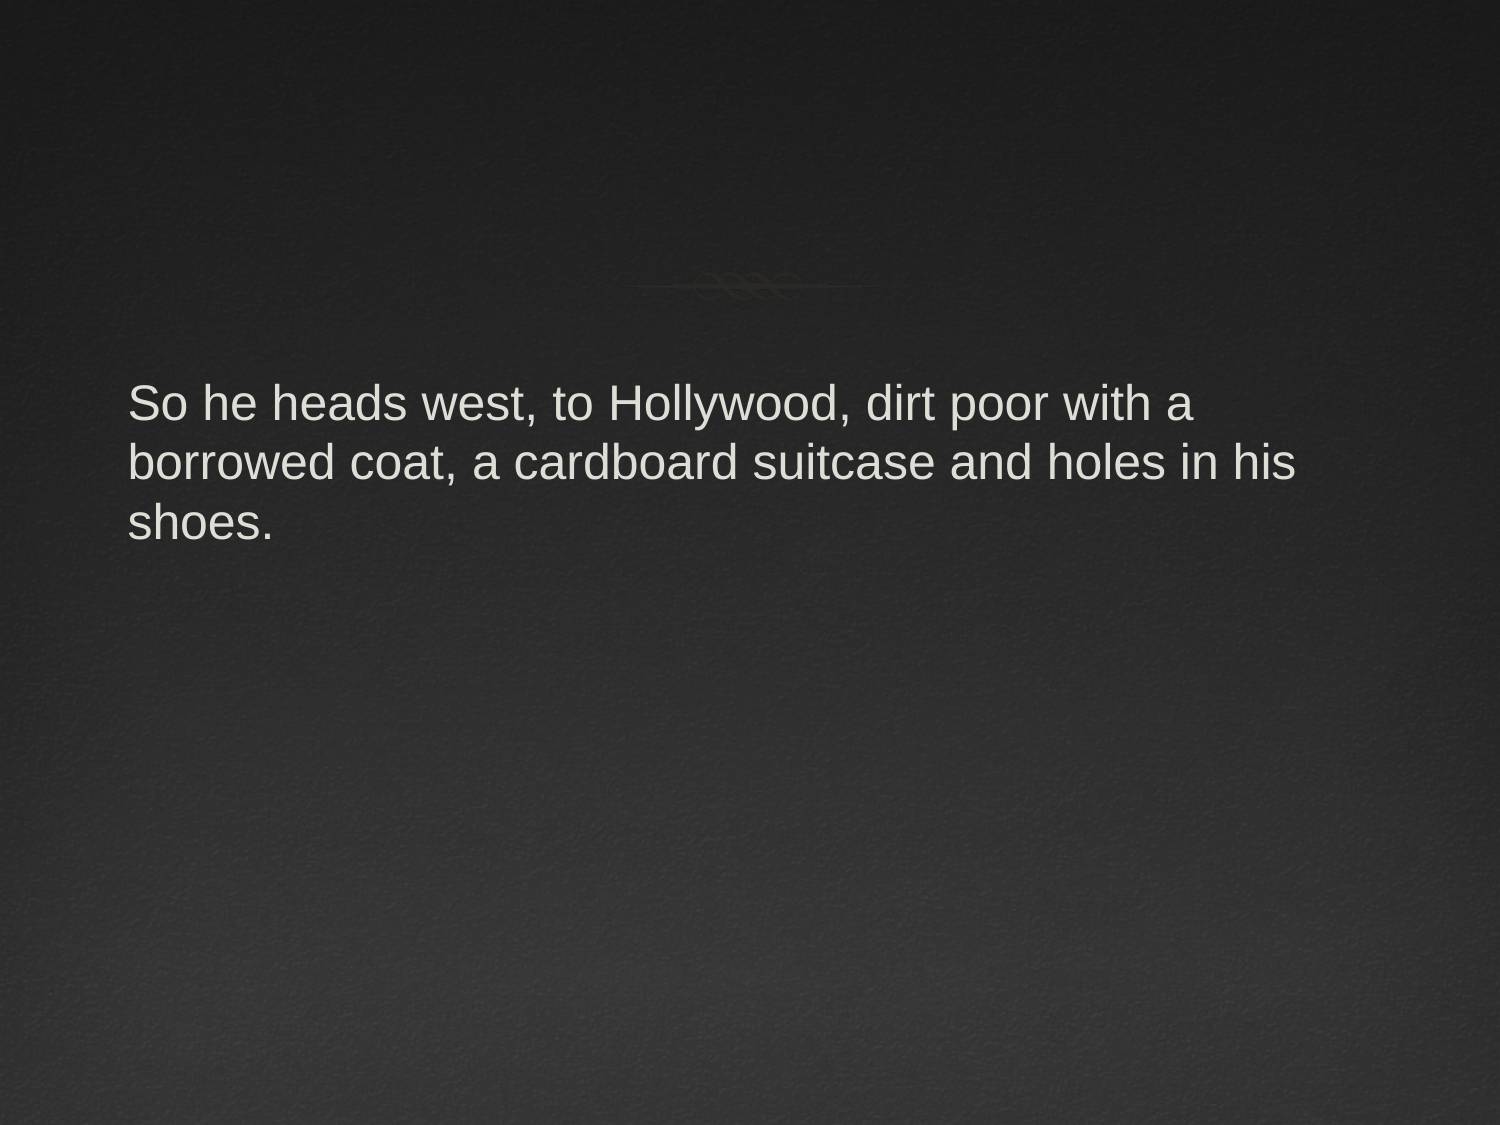

So he heads west, to Hollywood, dirt poor with a borrowed coat, a cardboard suitcase and holes in his shoes.